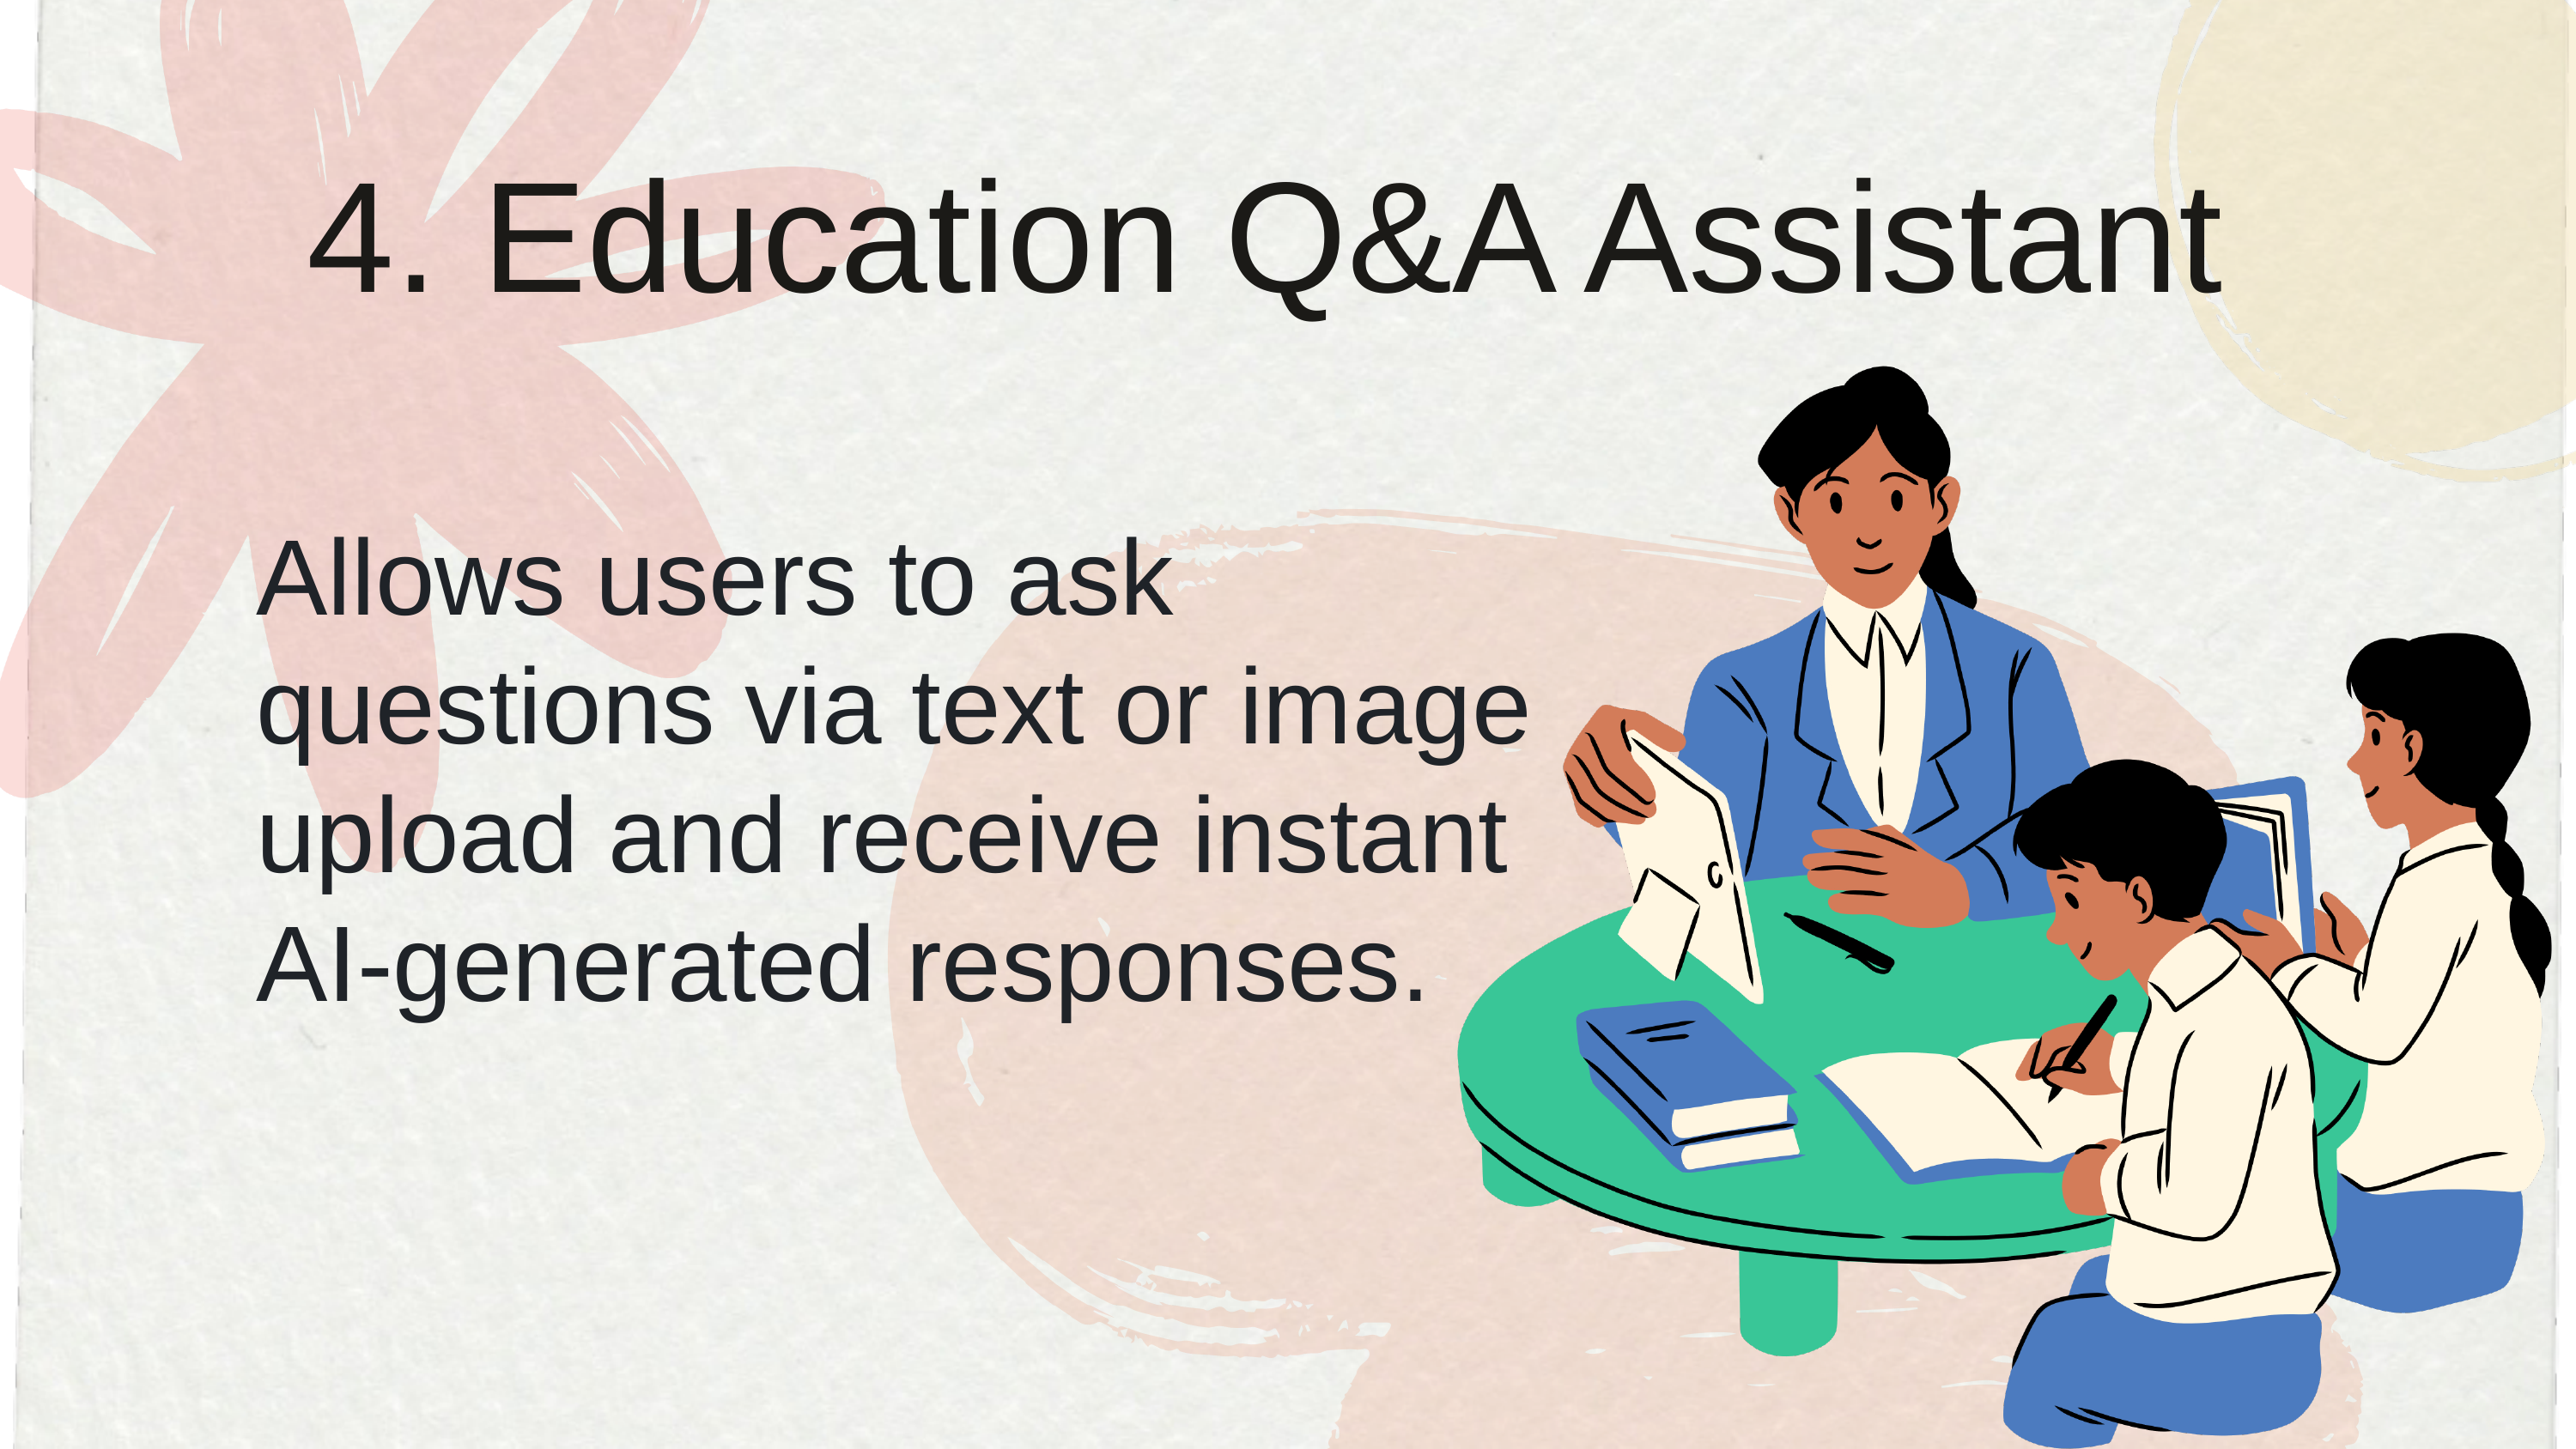

4. Education Q&A Assistant

Allows users to ask questions via text or image upload and receive instant AI-generated responses.